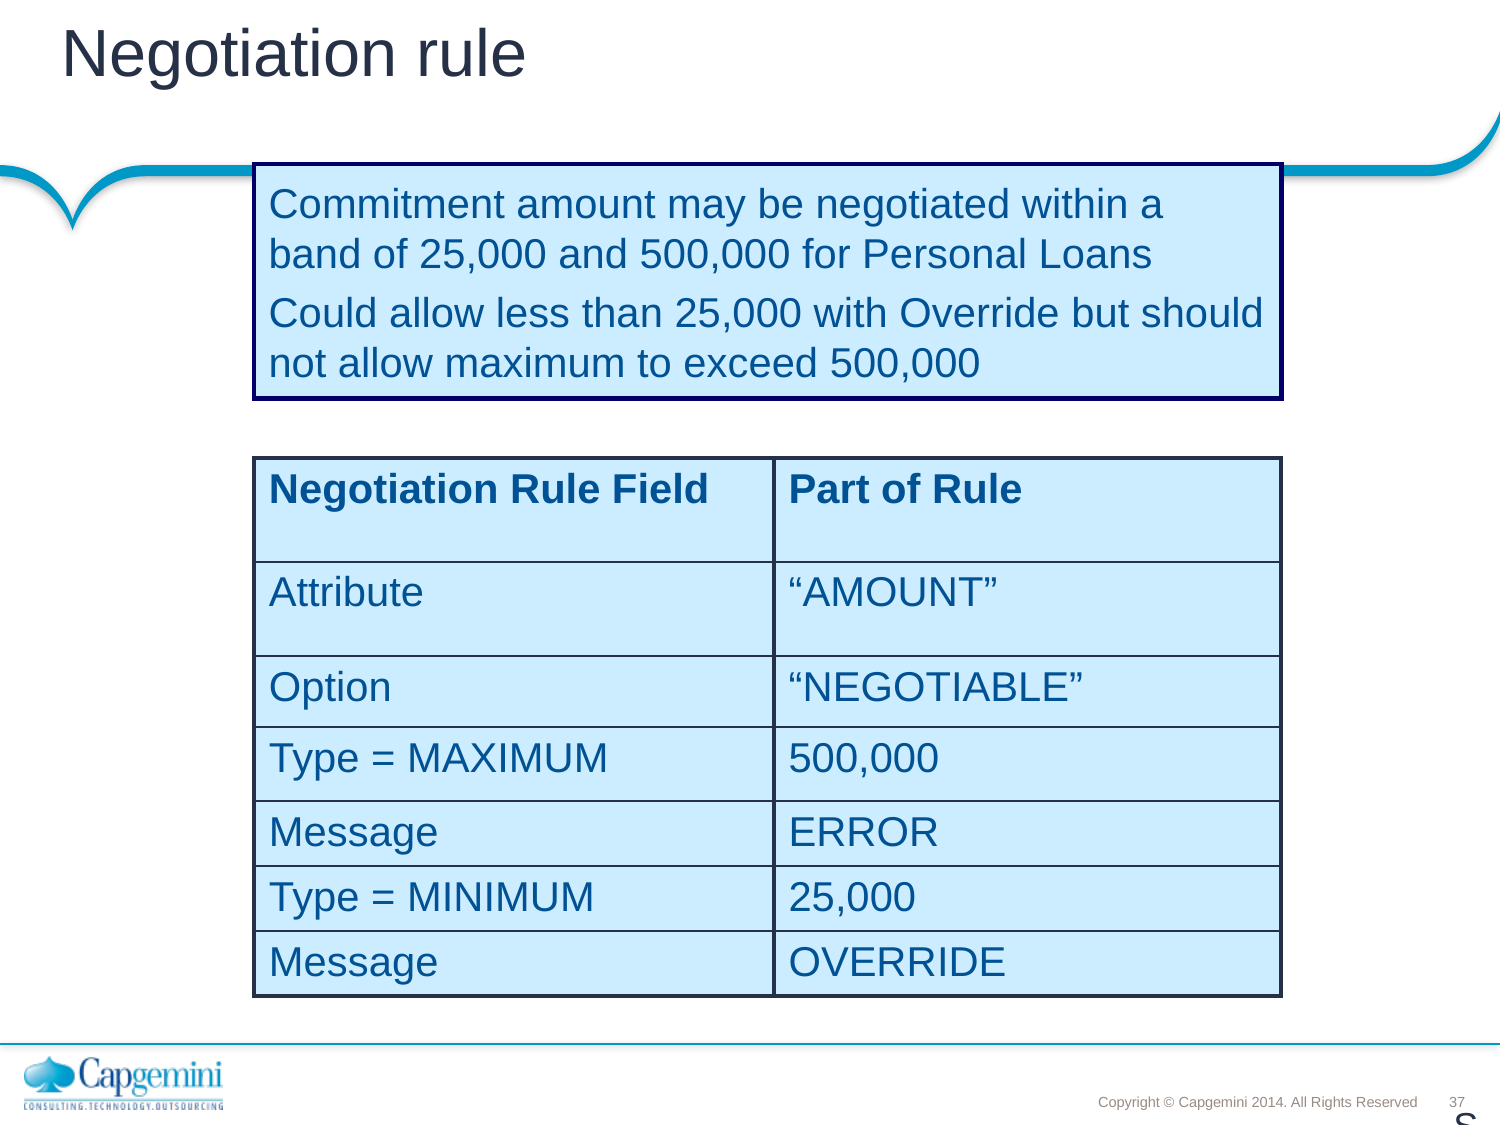

# Negotiation rule
Commitment amount may be negotiated within a band of 25,000 and 500,000 for Personal Loans
Could allow less than 25,000 with Override but should not allow maximum to exceed 500,000
| Negotiation Rule Field | Part of Rule |
| --- | --- |
| Attribute | “AMOUNT” |
| Option | “NEGOTIABLE” |
| Type = MAXIMUM | 500,000 |
| Message | ERROR |
| Type = MINIMUM | 25,000 |
| Message | OVERRIDE |
Slide 37